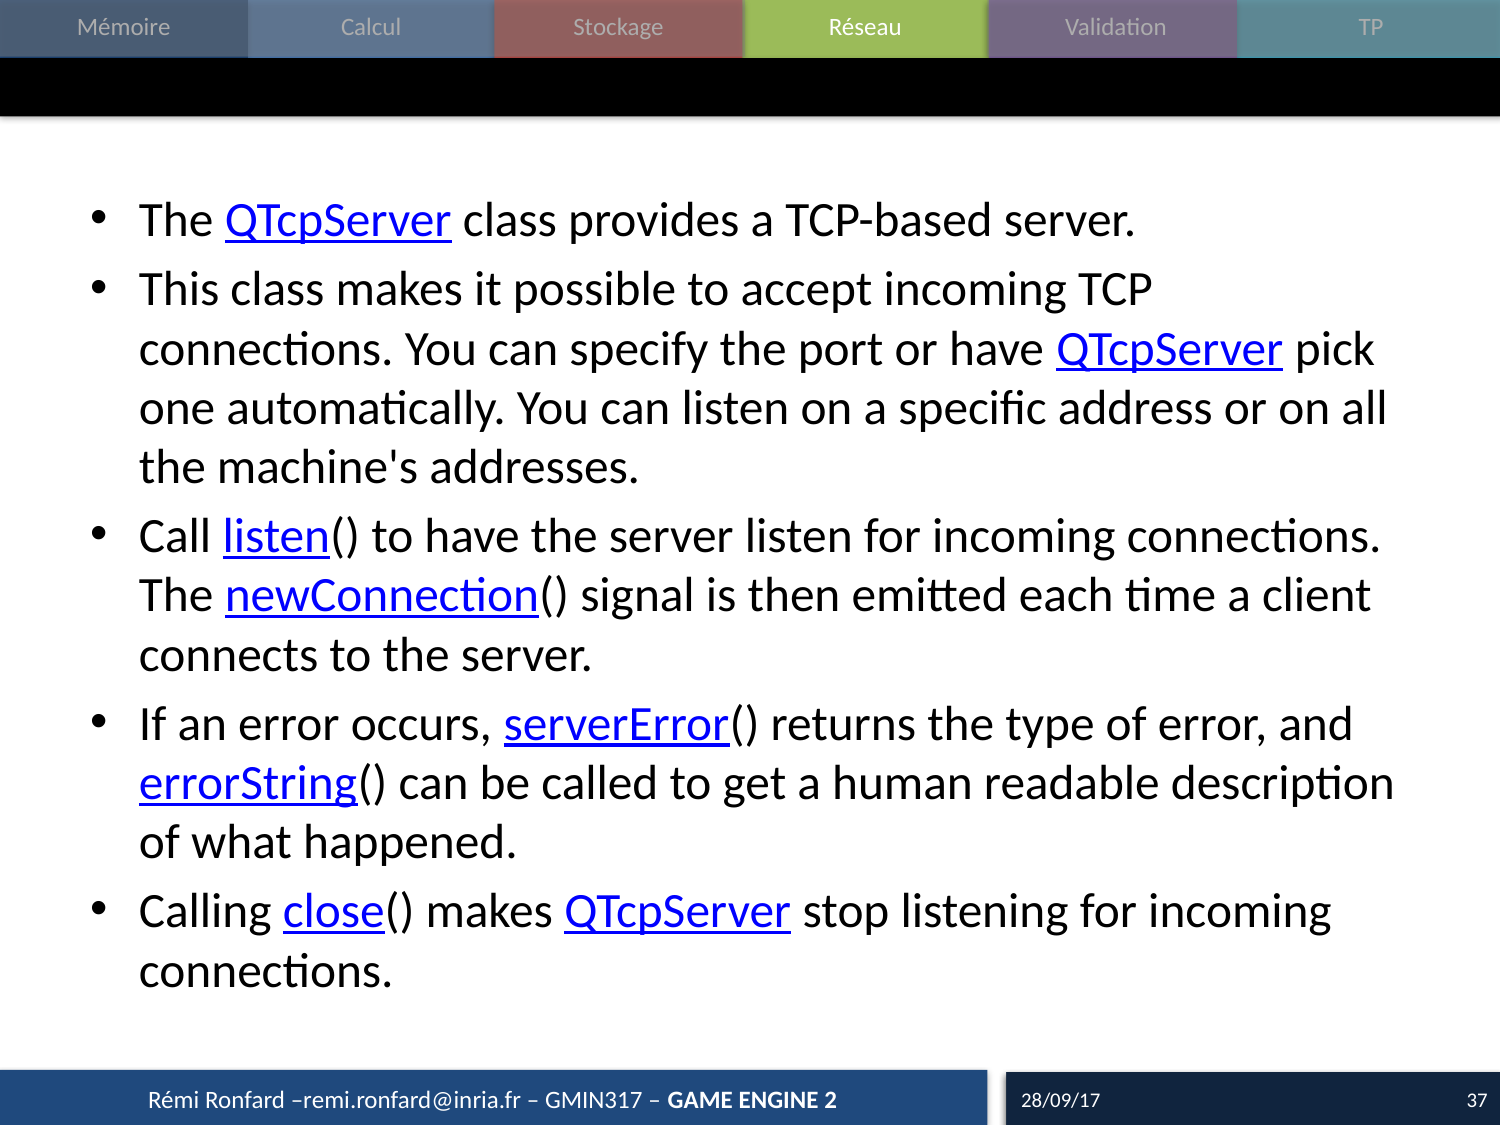

#
The QTcpServer class provides a TCP-based server.
This class makes it possible to accept incoming TCP connections. You can specify the port or have QTcpServer pick one automatically. You can listen on a specific address or on all the machine's addresses.
Call listen() to have the server listen for incoming connections. The newConnection() signal is then emitted each time a client connects to the server.
If an error occurs, serverError() returns the type of error, and errorString() can be called to get a human readable description of what happened.
Calling close() makes QTcpServer stop listening for incoming connections.

Rémi Ronfard –remi.ronfard@inria.fr – GMIN317 – GAME ENGINE 2
28/09/17
37